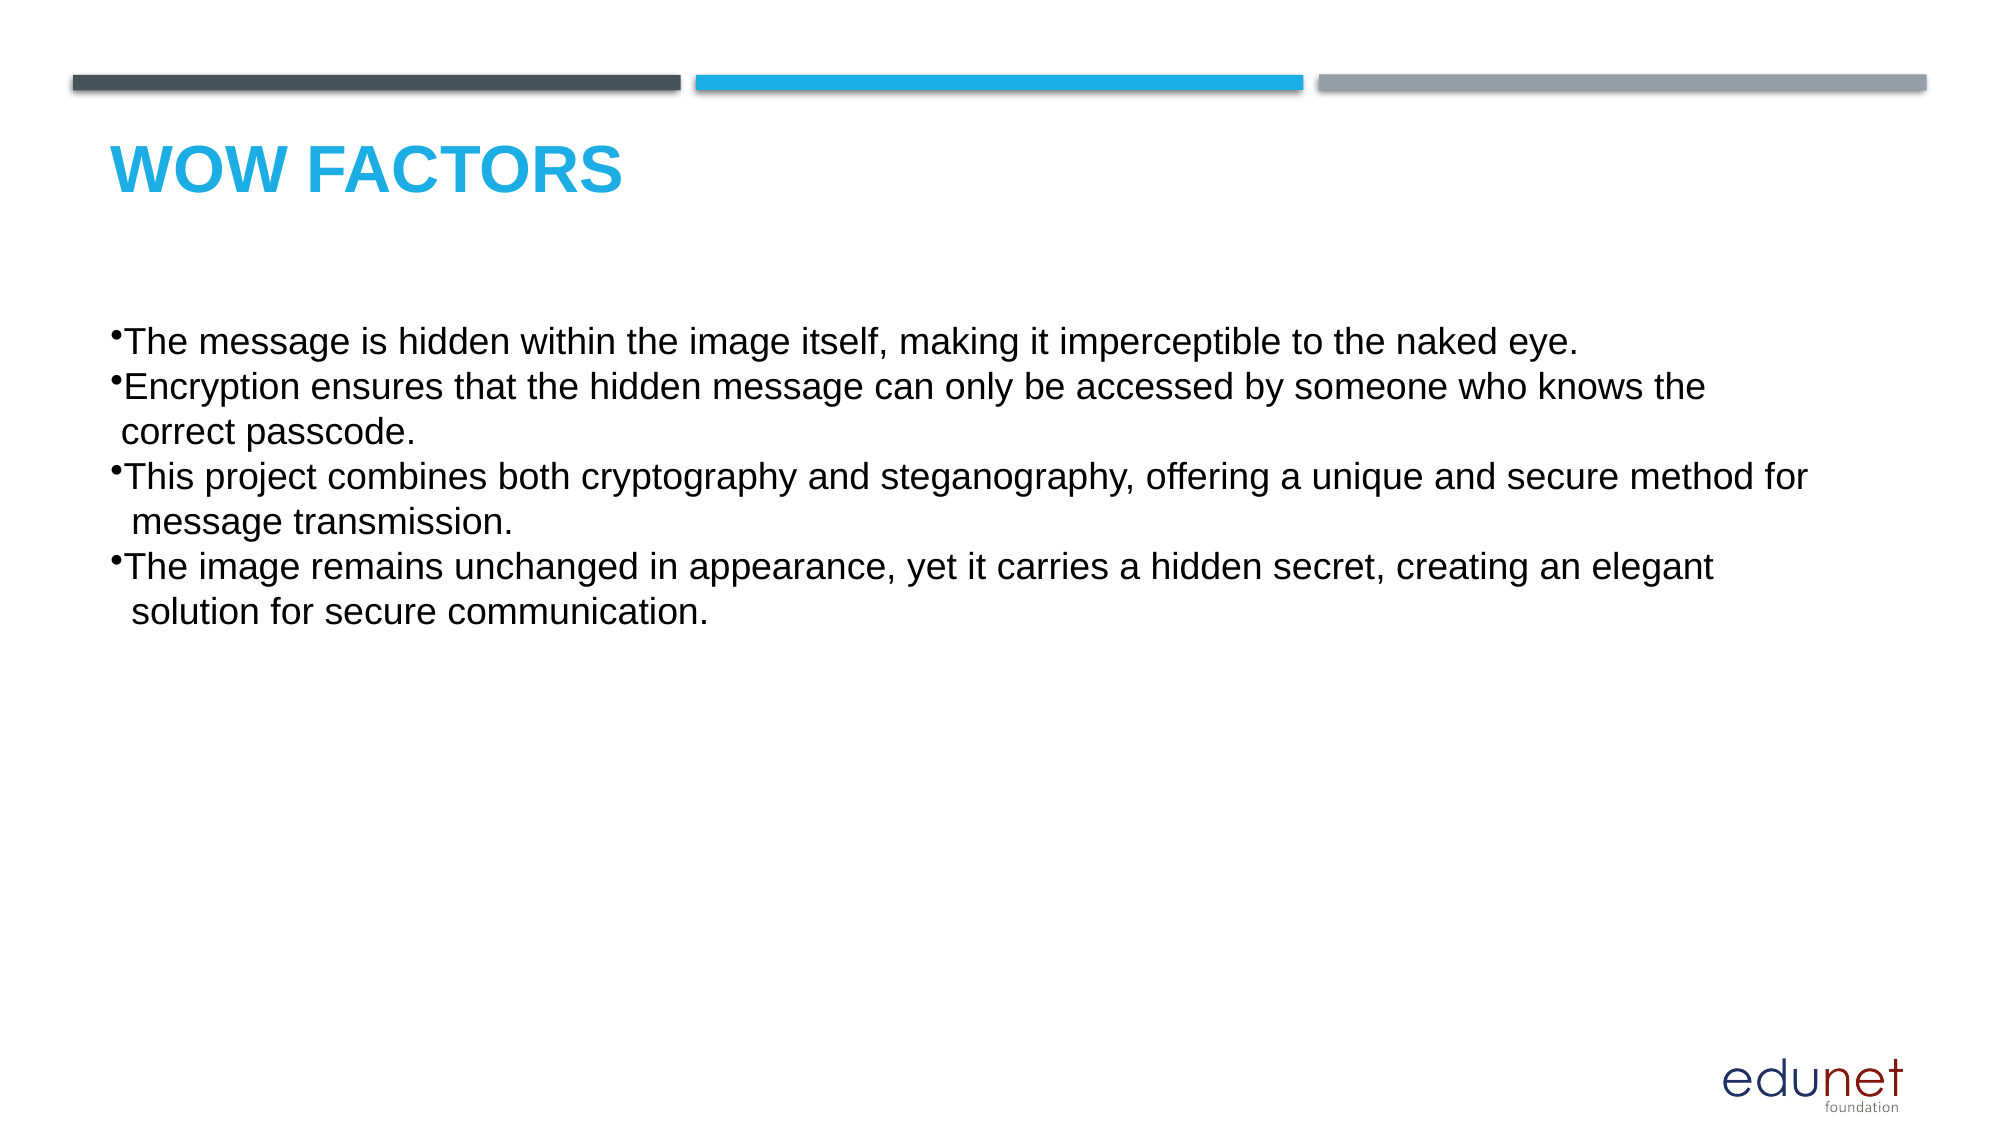

# Wow factors

The message is hidden within the image itself, making it imperceptible to the naked eye.
Encryption ensures that the hidden message can only be accessed by someone who knows the
 correct passcode.
This project combines both cryptography and steganography, offering a unique and secure method for
  message transmission.
The image remains unchanged in appearance, yet it carries a hidden secret, creating an elegant
  solution for secure communication.